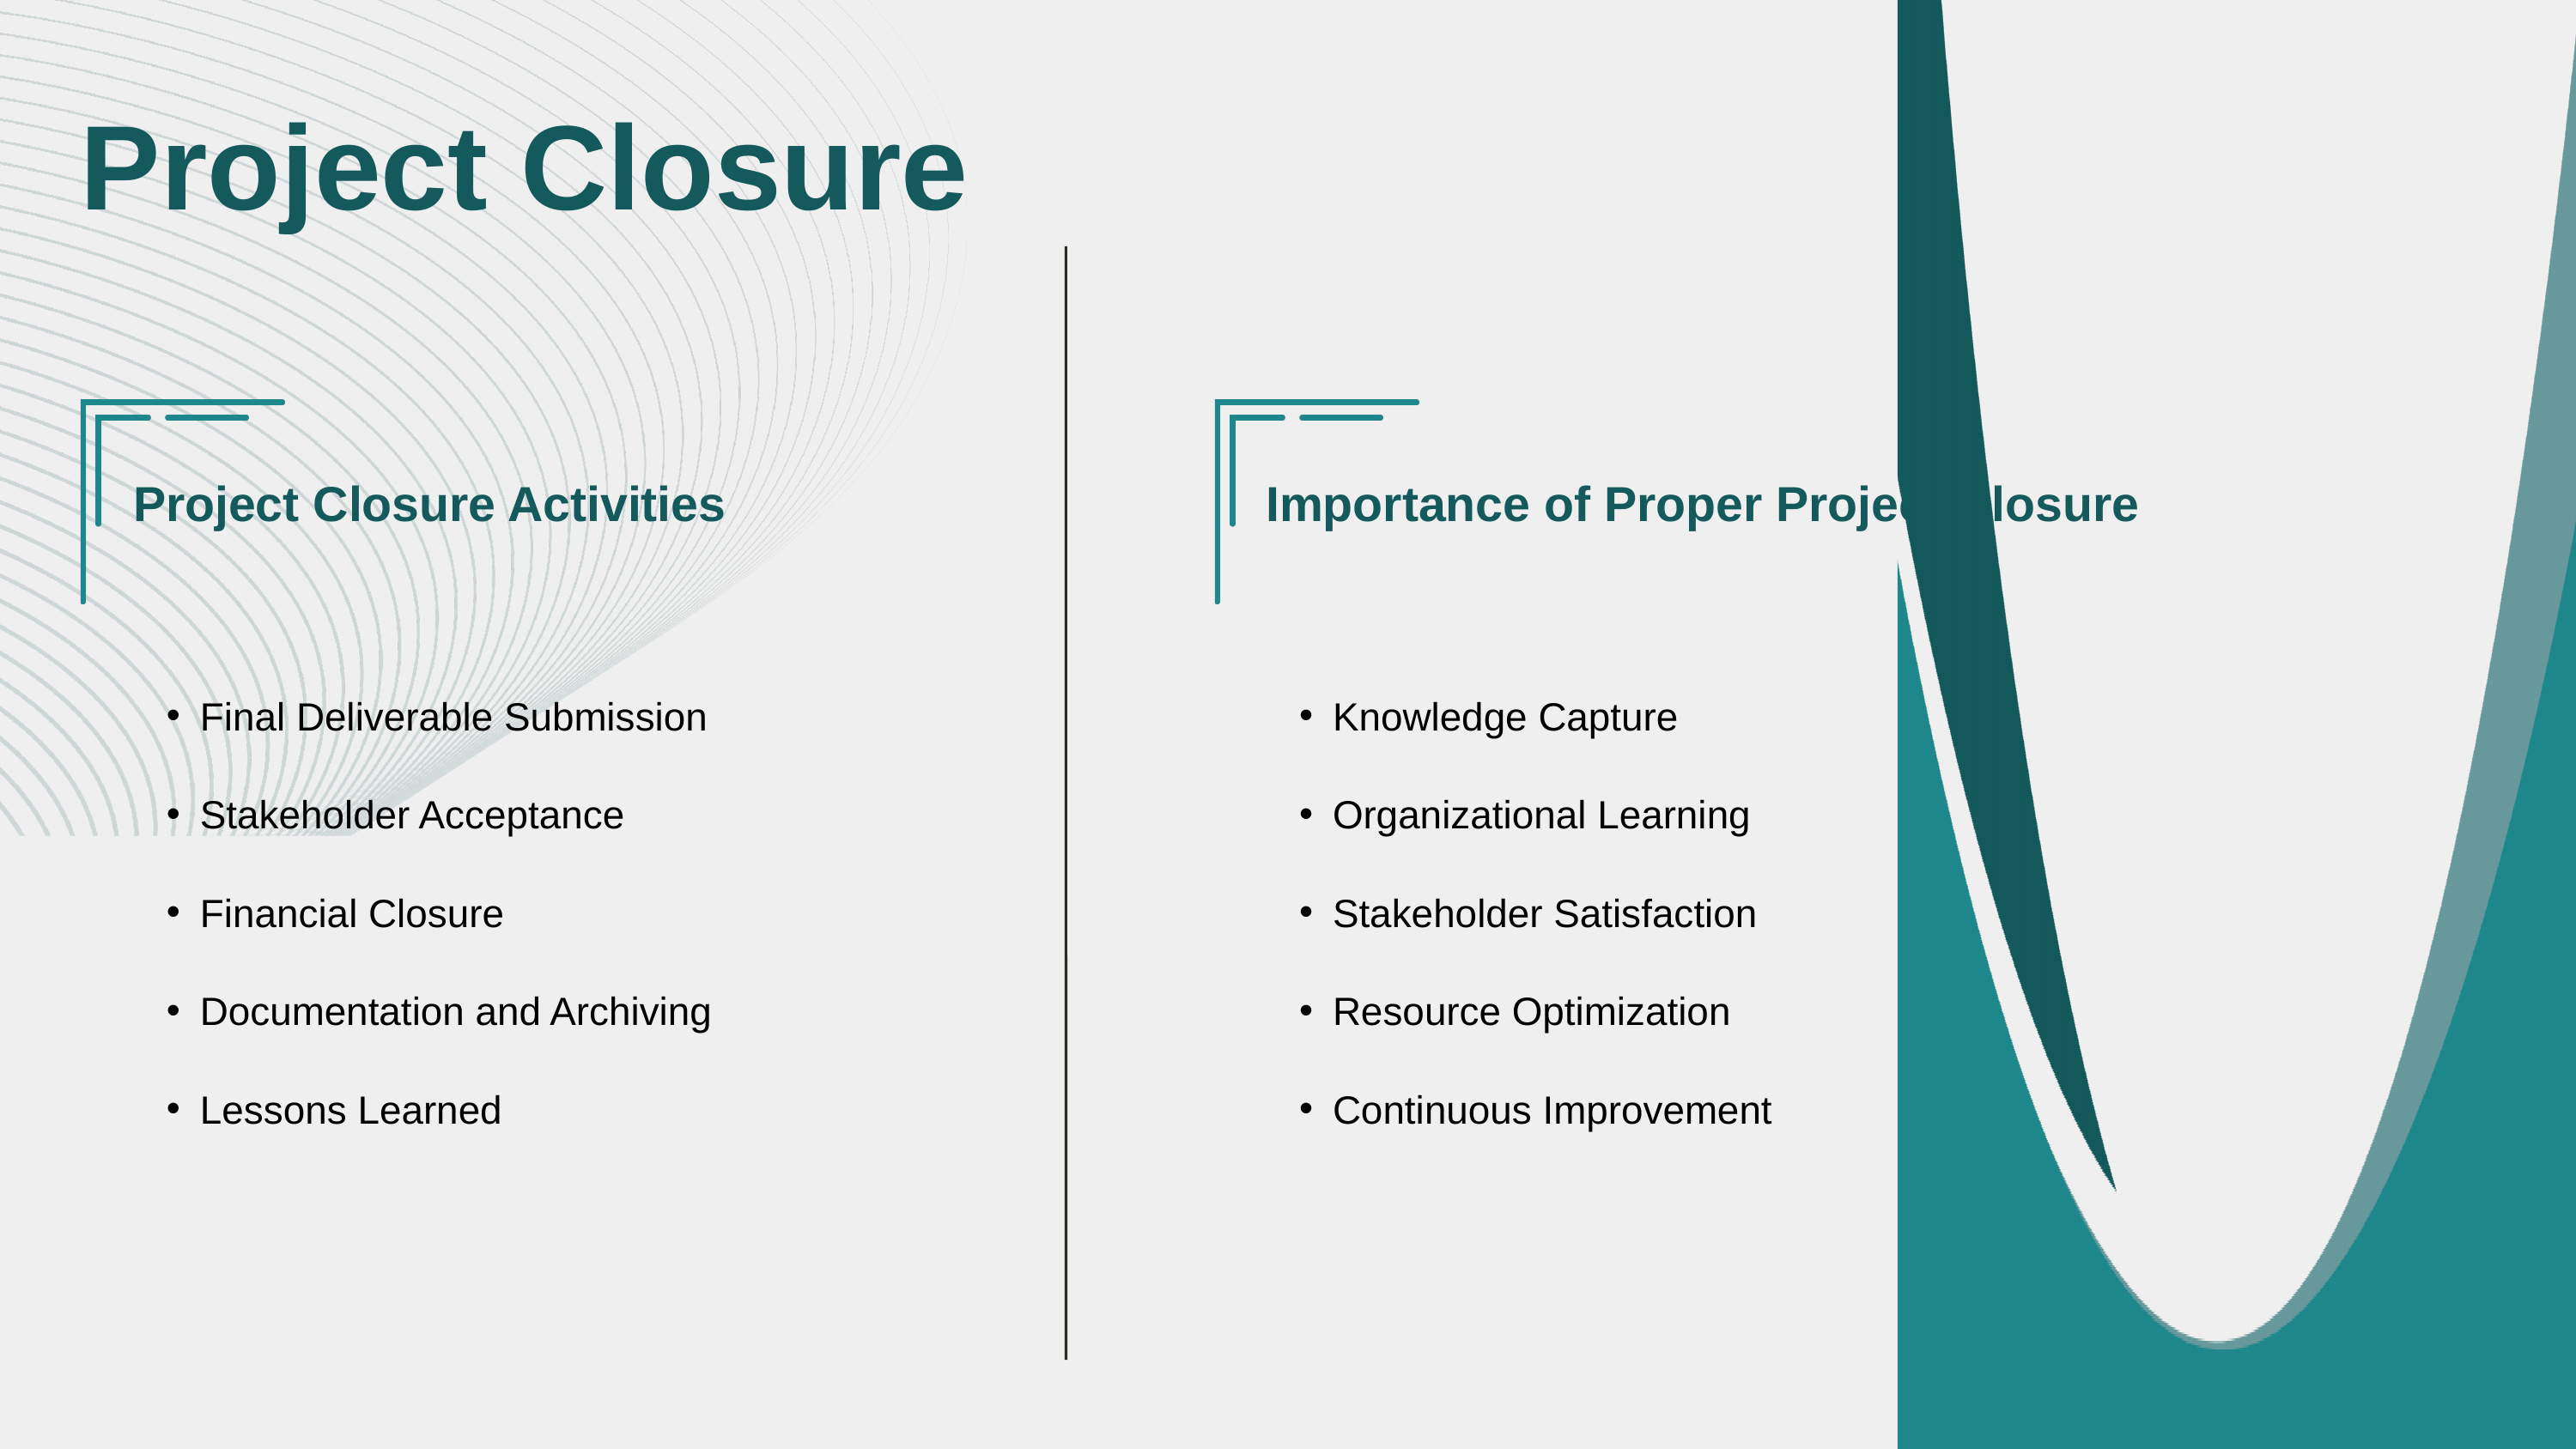

Project Closure

Project Closure Activities
Importance of Proper Project Closure
Final Deliverable Submission
Stakeholder Acceptance
Financial Closure
Documentation and Archiving
Lessons Learned
Knowledge Capture
Organizational Learning
Stakeholder Satisfaction
Resource Optimization
Continuous Improvement